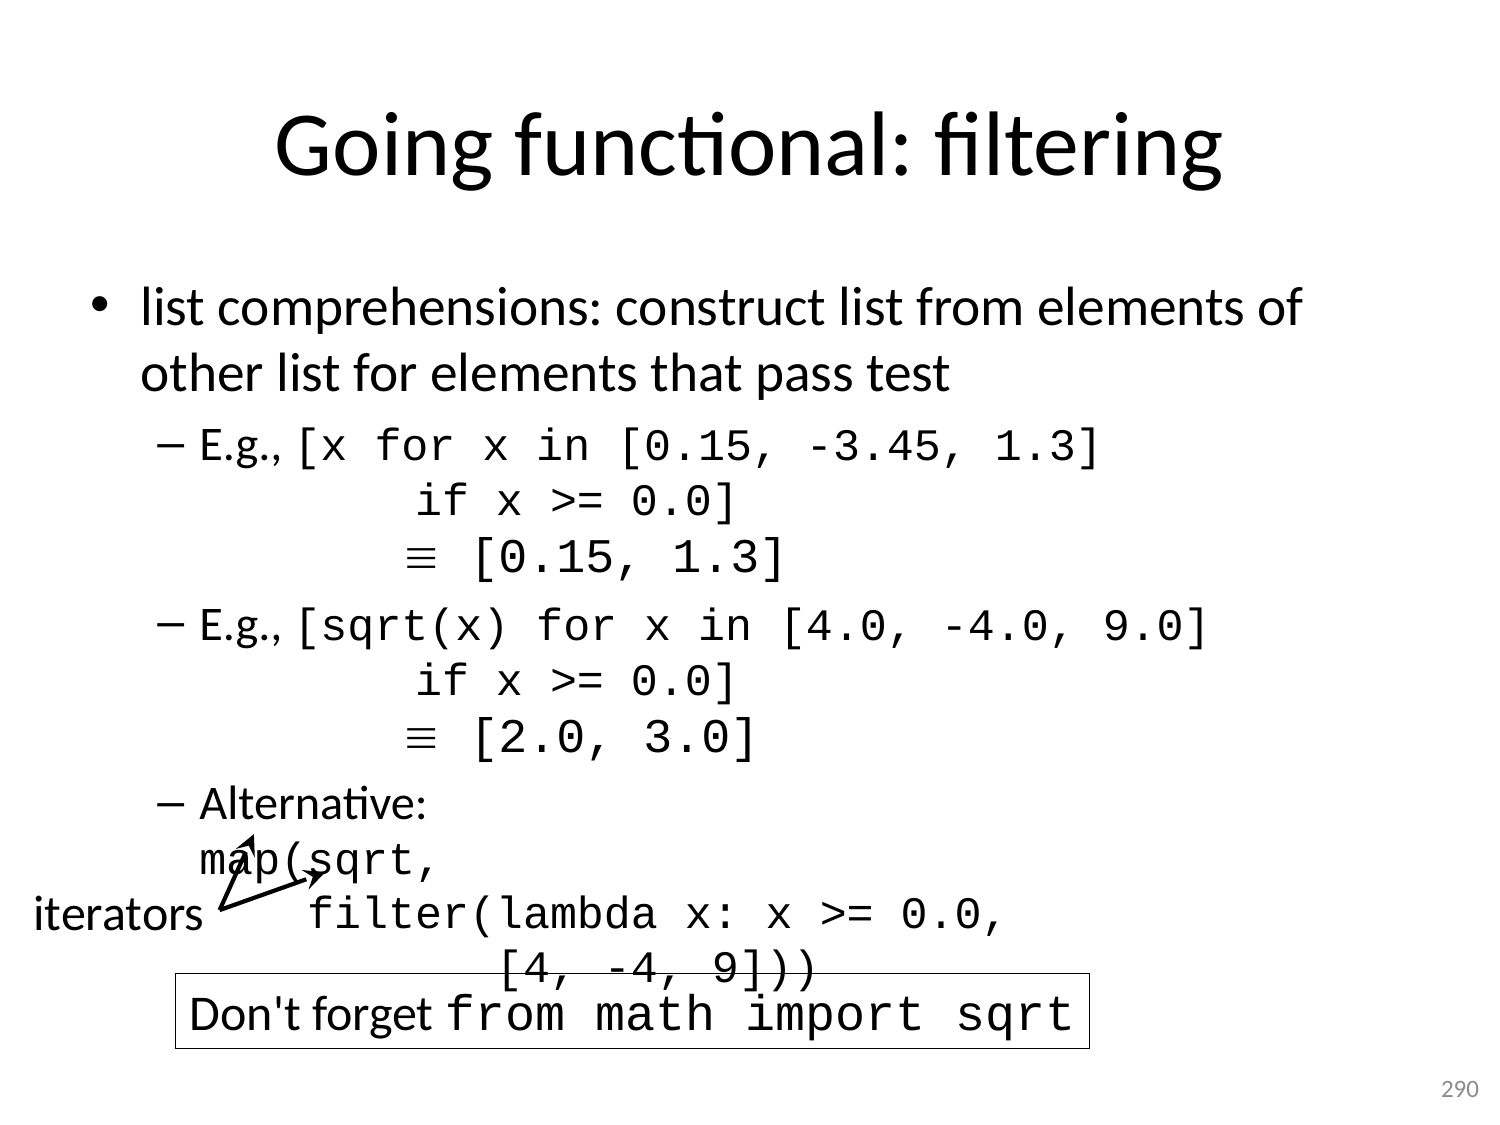

# Going functional: filtering
list comprehensions: construct list from elements of other list for elements that pass test
E.g., [x for x in [0.15, -3.45, 1.3]
        if x >= 0.0]
       ≡ [0.15, 1.3]
E.g., [sqrt(x) for x in [4.0, -4.0, 9.0]
        if x >= 0.0]
       ≡ [2.0, 3.0]
Alternative:
map(sqrt,
    filter(lambda x: x >= 0.0,
           [4, -4, 9]))
iterators
Don't forget from math import sqrt
290